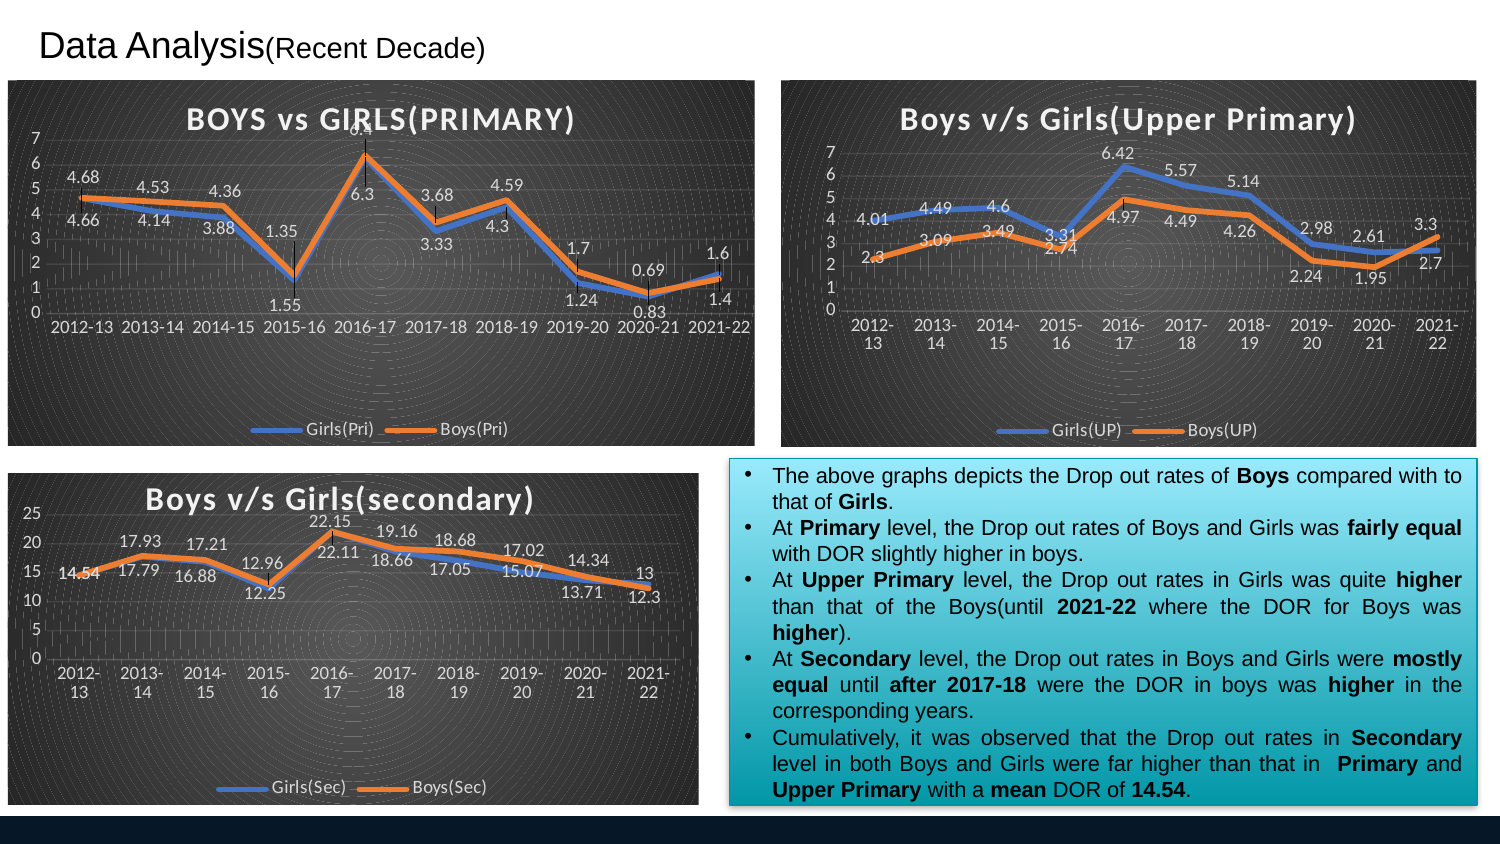

Data Analysis(Recent Decade)

### Chart: Boys v/s Girls(Upper Primary)

| Category | Girls(UP) | Boys(UP) |
|---|---|---|
| 2012-13 | 4.01 | 2.3 |
| 2013-14 | 4.49 | 3.09 |
| 2014-15 | 4.6 | 3.49 |
| 2015-16 | 3.31 | 2.74 |
| 2016-17 | 6.42 | 4.97 |
| 2017-18 | 5.57 | 4.49 |
| 2018-19 | 5.14 | 4.26 |
| 2019-20 | 2.98 | 2.24 |
| 2020-21 | 2.61 | 1.95 |
| 2021-22 | 2.7 | 3.3 |

### Chart: BOYS vs GIRLS(PRIMARY)

| Category | Girls(Pri) | Boys(Pri) |
|---|---|---|
| 2012-13 | 4.66 | 4.68 |
| 2013-14 | 4.14 | 4.53 |
| 2014-15 | 3.88 | 4.36 |
| 2015-16 | 1.35 | 1.55 |
| 2016-17 | 6.3 | 6.4 |
| 2017-18 | 3.33 | 3.68 |
| 2018-19 | 4.3 | 4.59 |
| 2019-20 | 1.24 | 1.7 |
| 2020-21 | 0.69 | 0.83 |
| 2021-22 | 1.6 | 1.4 |
The above graphs depicts the Drop out rates of Boys compared with to that of Girls.
At Primary level, the Drop out rates of Boys and Girls was fairly equal with DOR slightly higher in boys.
At Upper Primary level, the Drop out rates in Girls was quite higher than that of the Boys(until 2021-22 where the DOR for Boys was higher).
At Secondary level, the Drop out rates in Boys and Girls were mostly equal until after 2017-18 were the DOR in boys was higher in the corresponding years.
Cumulatively, it was observed that the Drop out rates in Secondary level in both Boys and Girls were far higher than that in  Primary and Upper Primary with a mean DOR of 14.54.

### Chart: Boys v/s Girls(secondary)

| Category | Girls(Sec) | Boys(Sec) |
|---|---|---|
| 2012-13 | 14.54 | 14.54 |
| 2013-14 | 17.79 | 17.93 |
| 2014-15 | 16.88 | 17.21 |
| 2015-16 | 12.25 | 12.96 |
| 2016-17 | 22.15 | 22.11 |
| 2017-18 | 18.66 | 19.16 |
| 2018-19 | 17.05 | 18.68 |
| 2019-20 | 15.07 | 17.02 |
| 2020-21 | 13.71 | 14.34 |
| 2021-22 | 13.0 | 12.3 |